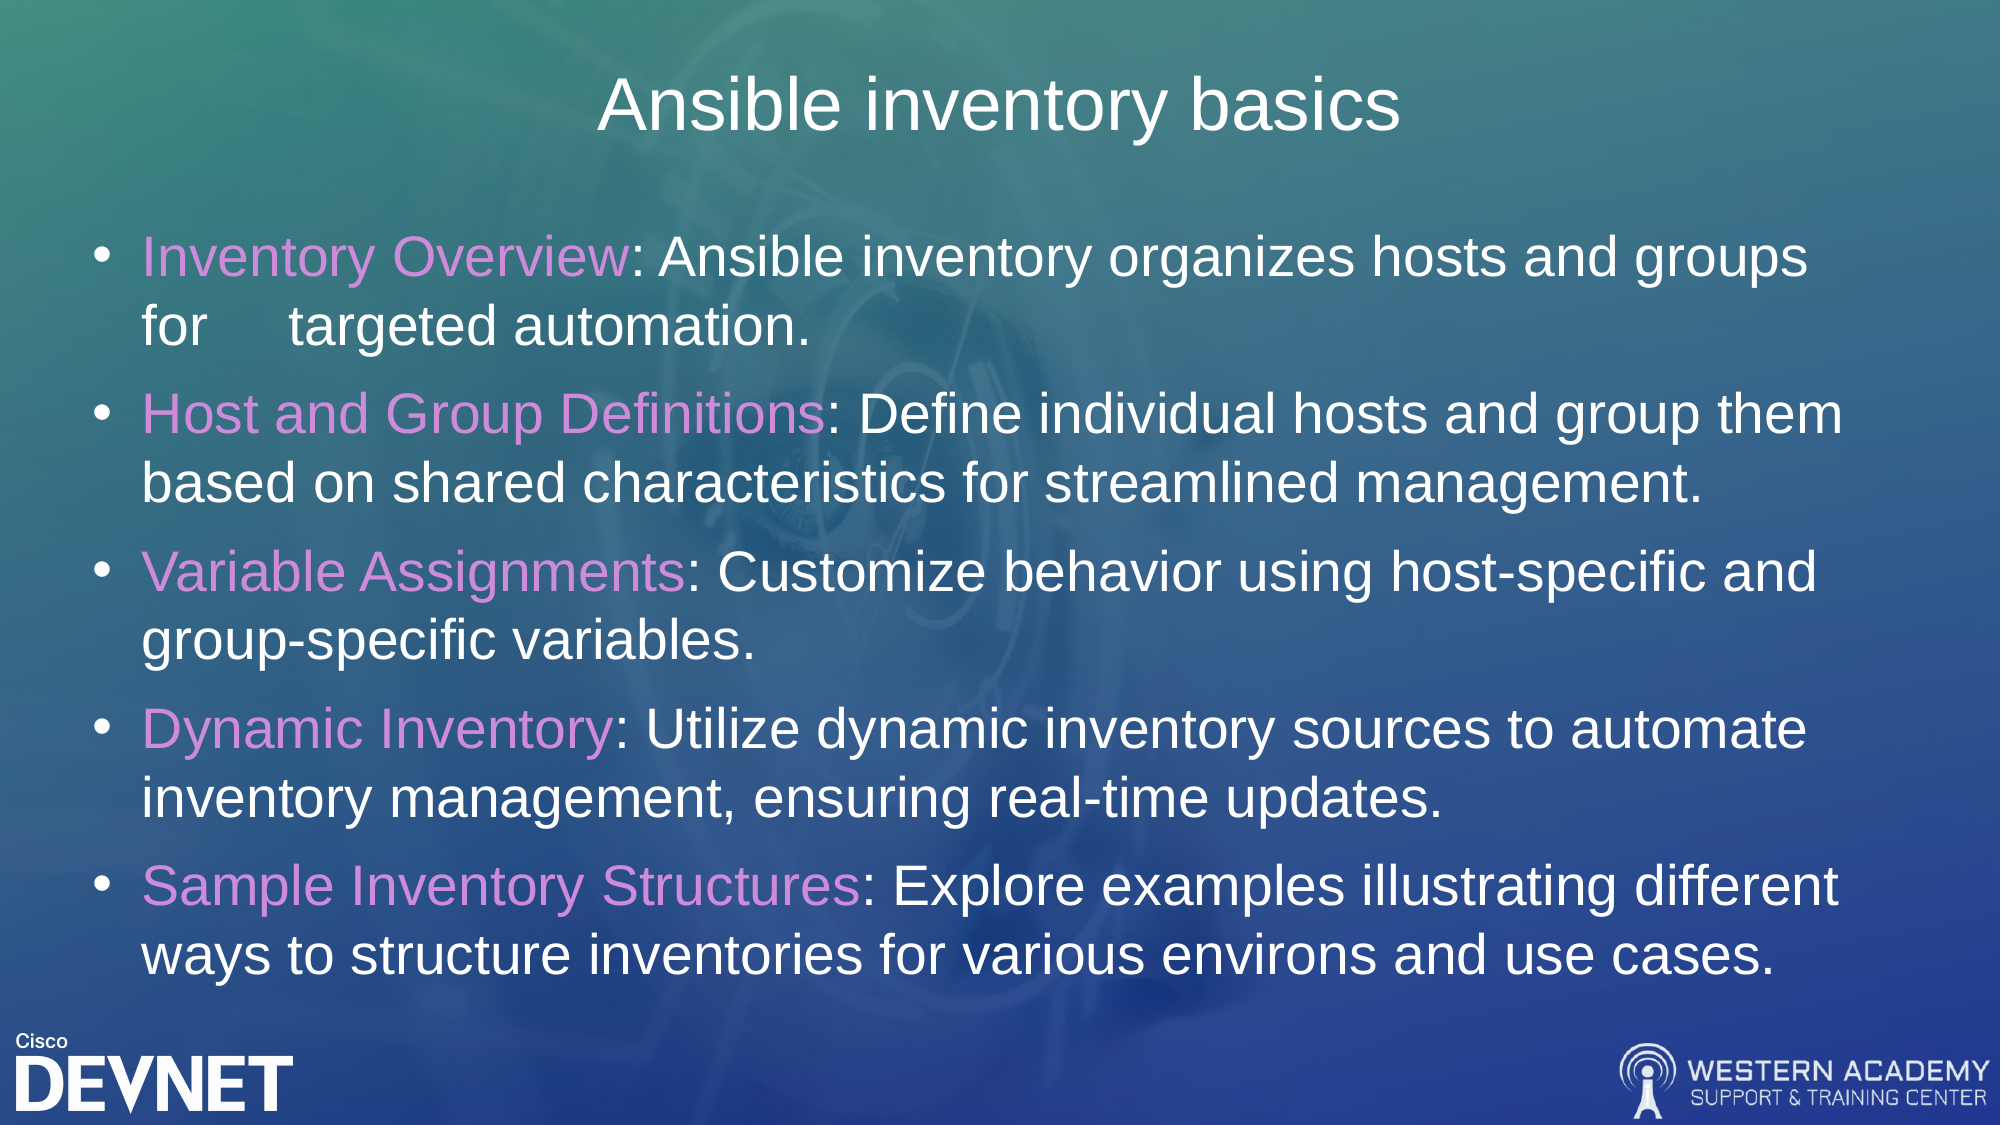

# Ansible inventory basics
Inventory Overview: Ansible inventory organizes hosts and groups 	for 	targeted automation.
Host and Group Definitions: Define individual hosts and group them 	based on shared characteristics for streamlined management.
Variable Assignments: Customize behavior using host-specific and 	group-specific variables.
Dynamic Inventory: Utilize dynamic inventory sources to automate 	inventory management, ensuring real-time updates.
Sample Inventory Structures: Explore examples illustrating different 	ways to structure inventories for various environs and use cases.